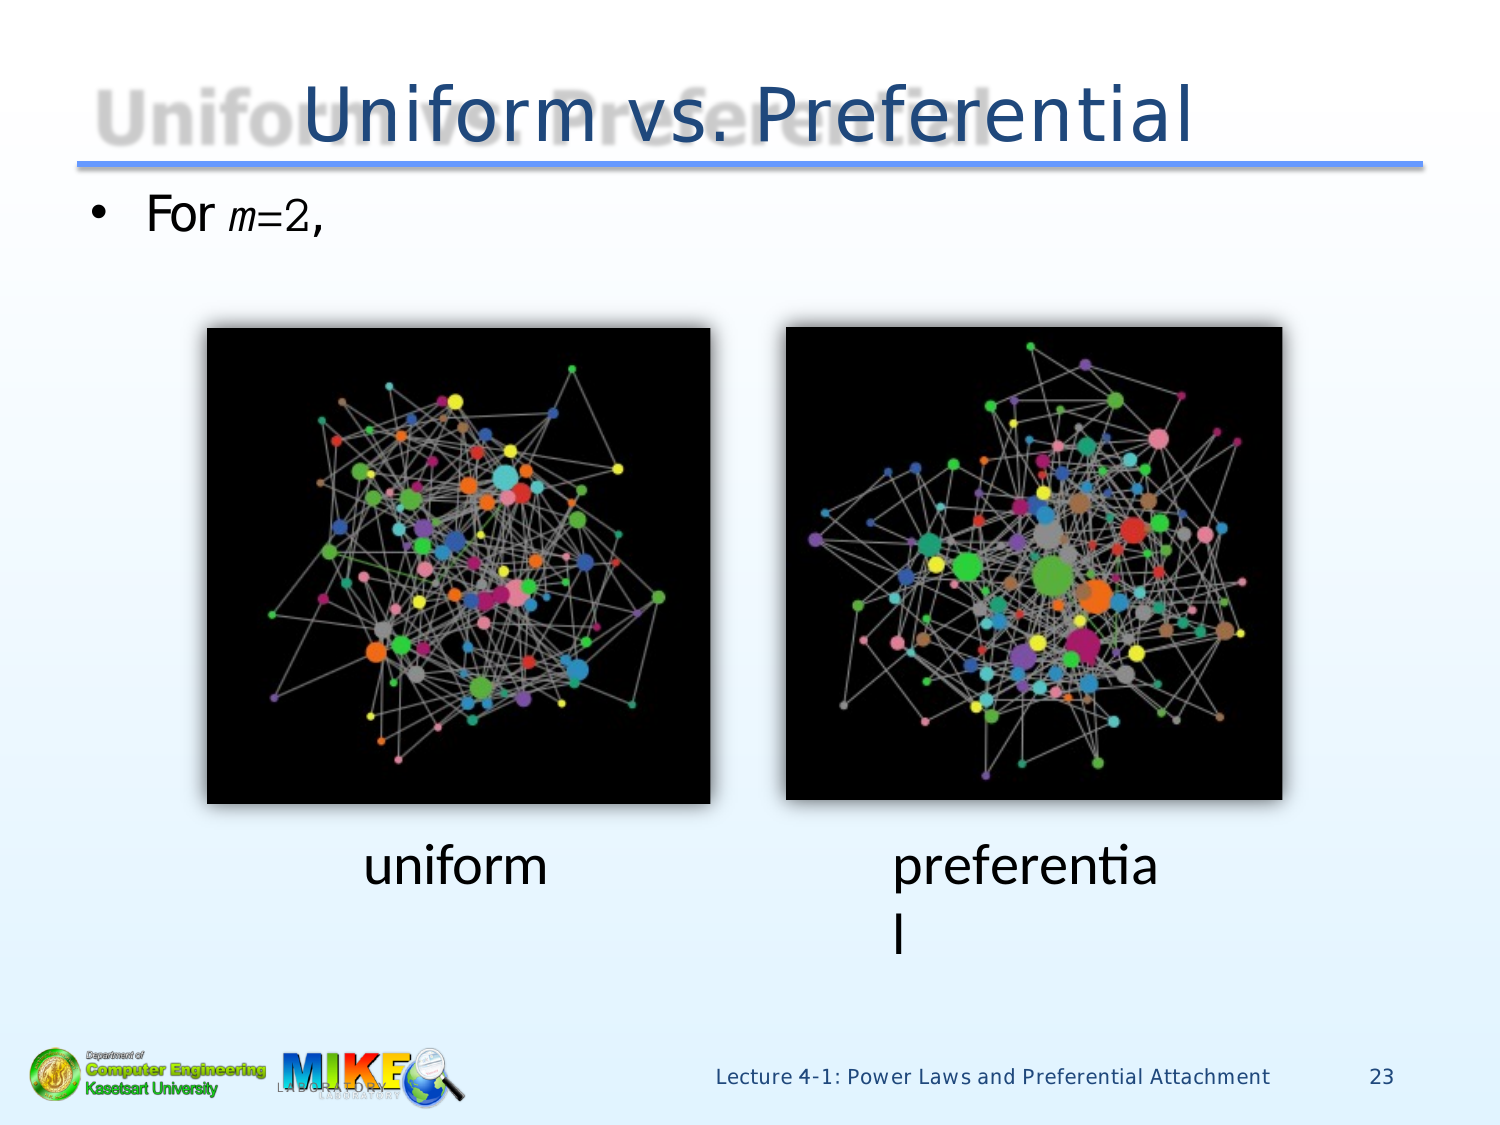

# Uniform vs. Preferential
For m=2,

uniform
preferential
Lecture 4-1: Power Laws and Preferential Attachment
23